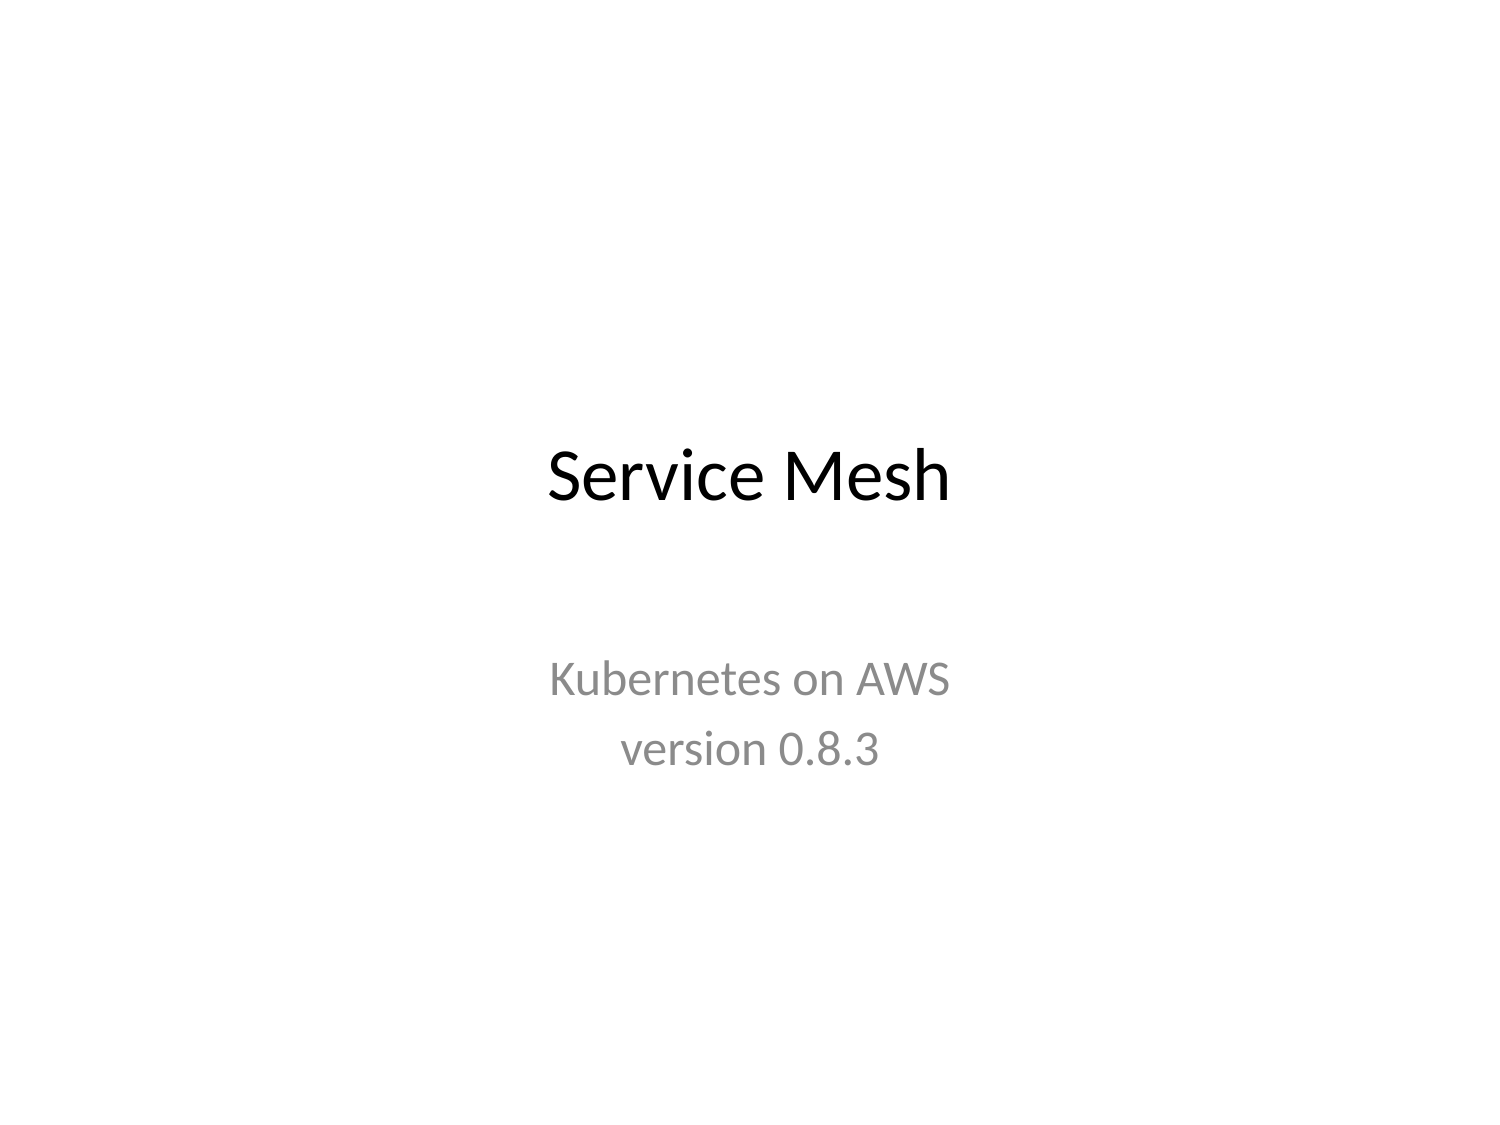

# Service Mesh
Kubernetes on AWS
version 0.8.3